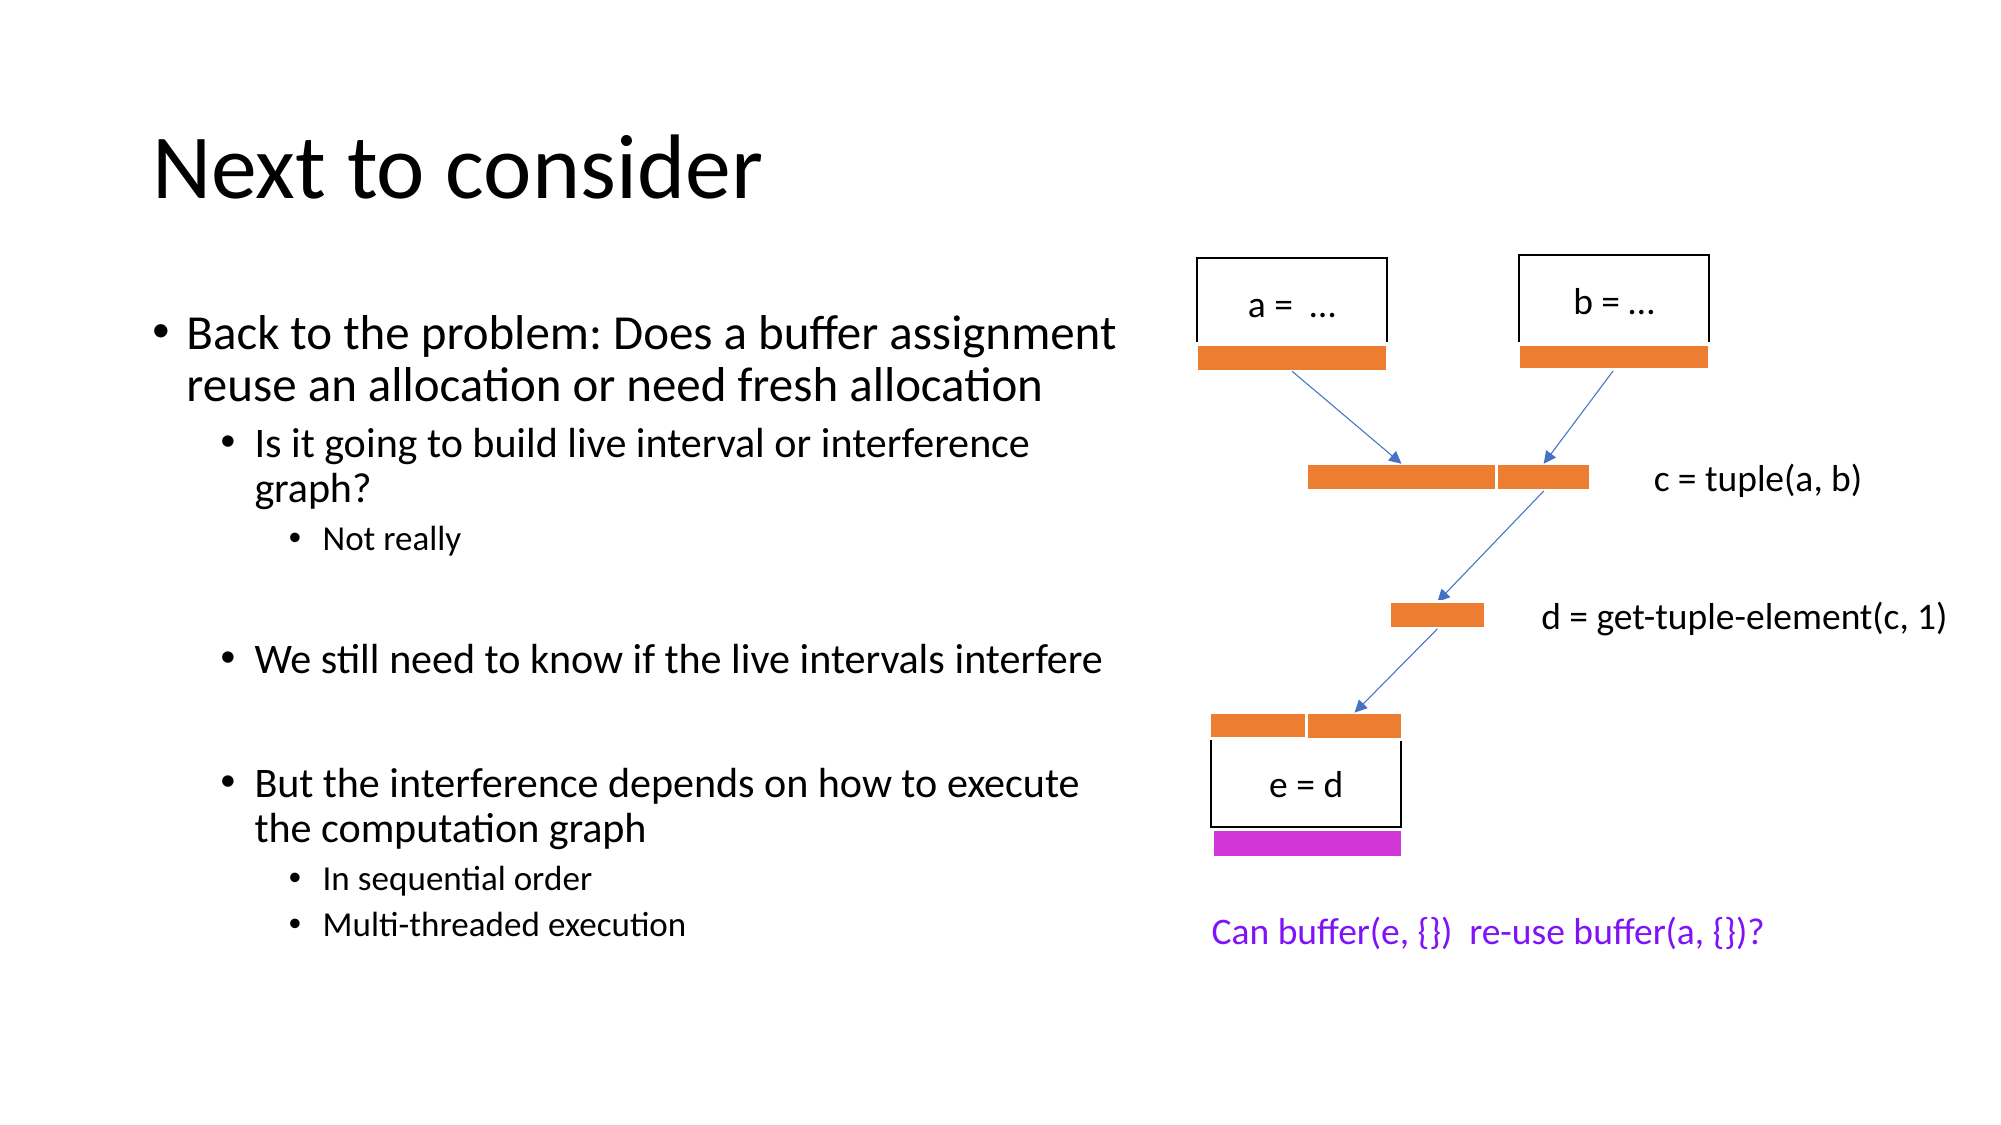

# Next to consider
b = …
a =  …
Back to the problem: Does a buffer assignment reuse an allocation or need fresh allocation
Is it going to build live interval or interference graph?
Not really

We still need to know if the live intervals interfere

But the interference depends on how to execute the computation graph
In sequential order
Multi-threaded execution

c = tuple(a, b)

d = get-tuple-element(c, 1)

e = d

Can buffer(e, {})  re-use buffer(a, {})?